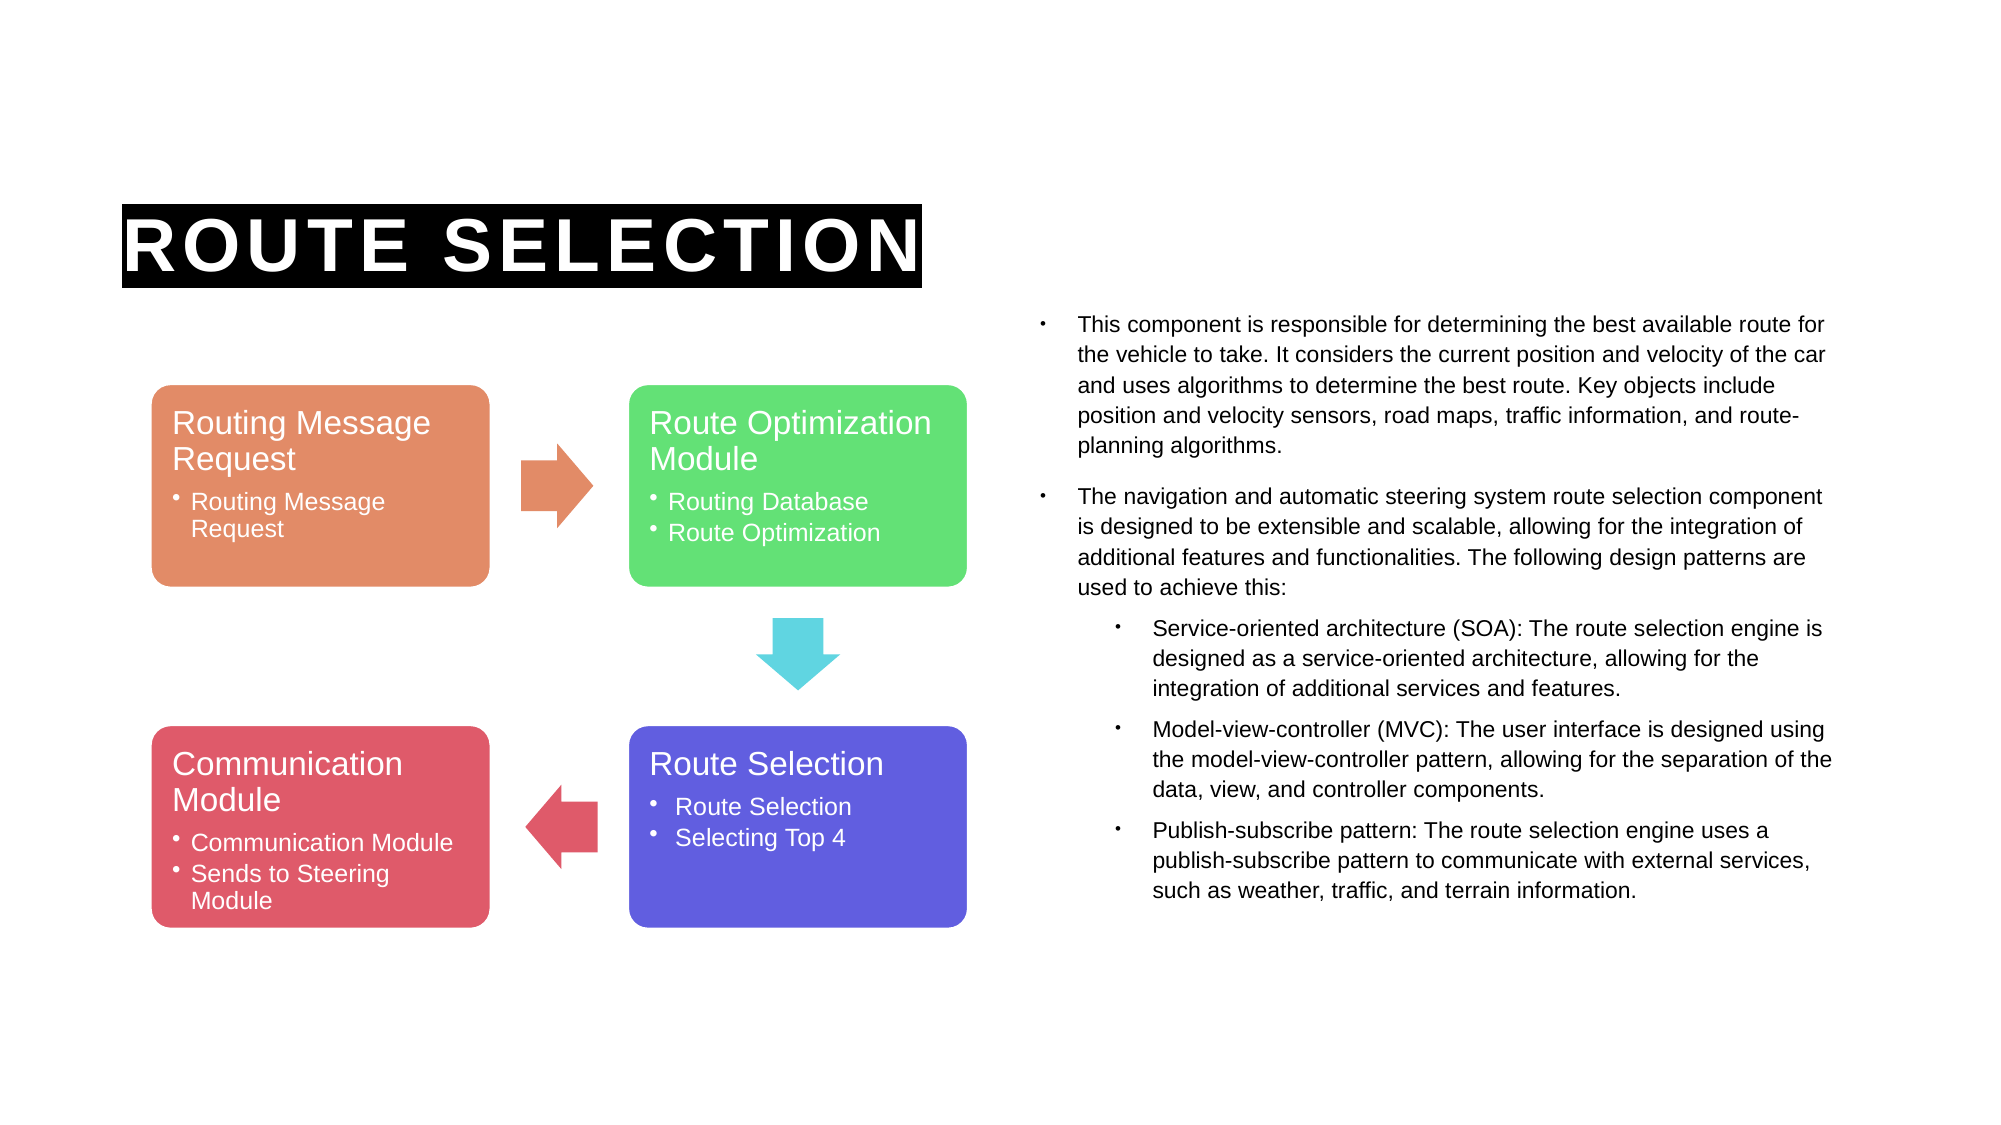

# Route Selection
Routing Message Request
Routing Message Request

Route Optimization Module
Routing Database
Route Optimization

Route Selection
 Route Selection
 Selecting Top 4

Communication Module
Communication Module
Sends to Steering Module
This component is responsible for determining the best available route for the vehicle to take. It considers the current position and velocity of the car and uses algorithms to determine the best route. Key objects include position and velocity sensors, road maps, traffic information, and route-planning algorithms.
The navigation and automatic steering system route selection component is designed to be extensible and scalable, allowing for the integration of additional features and functionalities. The following design patterns are used to achieve this:
Service-oriented architecture (SOA): The route selection engine is designed as a service-oriented architecture, allowing for the integration of additional services and features.
Model-view-controller (MVC): The user interface is designed using the model-view-controller pattern, allowing for the separation of the data, view, and controller components.
Publish-subscribe pattern: The route selection engine uses a publish-subscribe pattern to communicate with external services, such as weather, traffic, and terrain information.